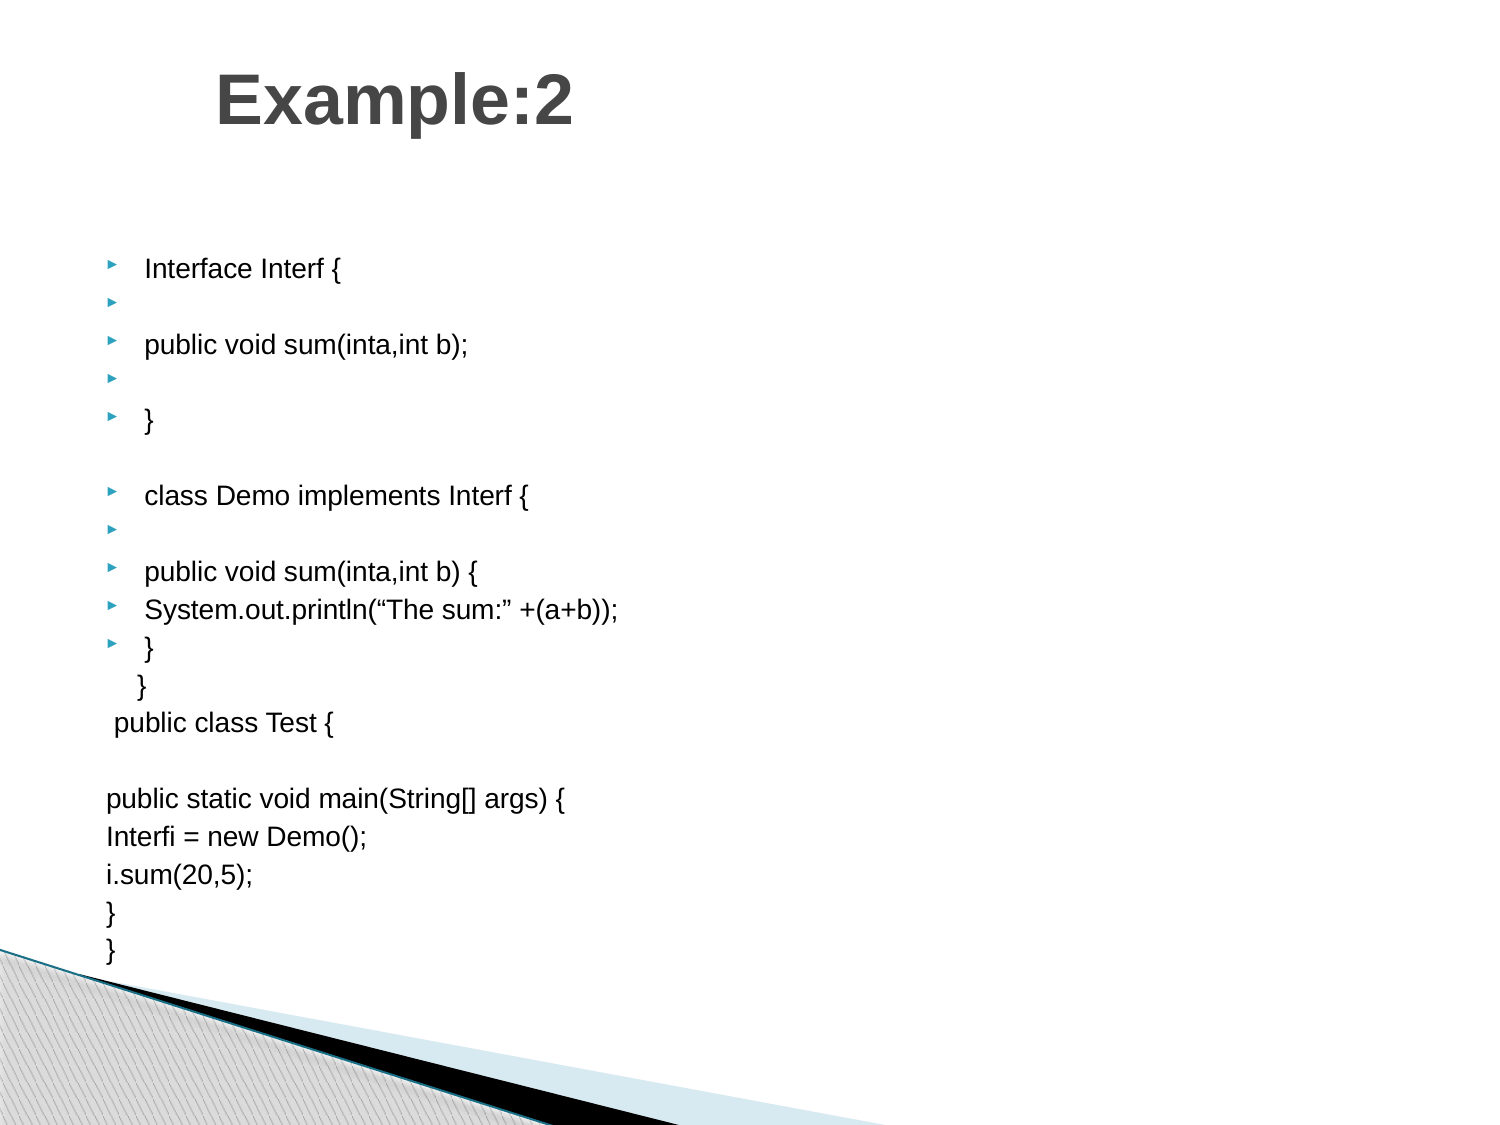

# Example:2
Interface Interf {

public void sum(inta,int b);

}

class Demo implements Interf {

public void sum(inta,int b) {
System.out.println(“The sum:” +(a+b));
}
    }
 public class Test {

public static void main(String[] args) {
Interfi = new Demo();
i.sum(20,5);
}
}